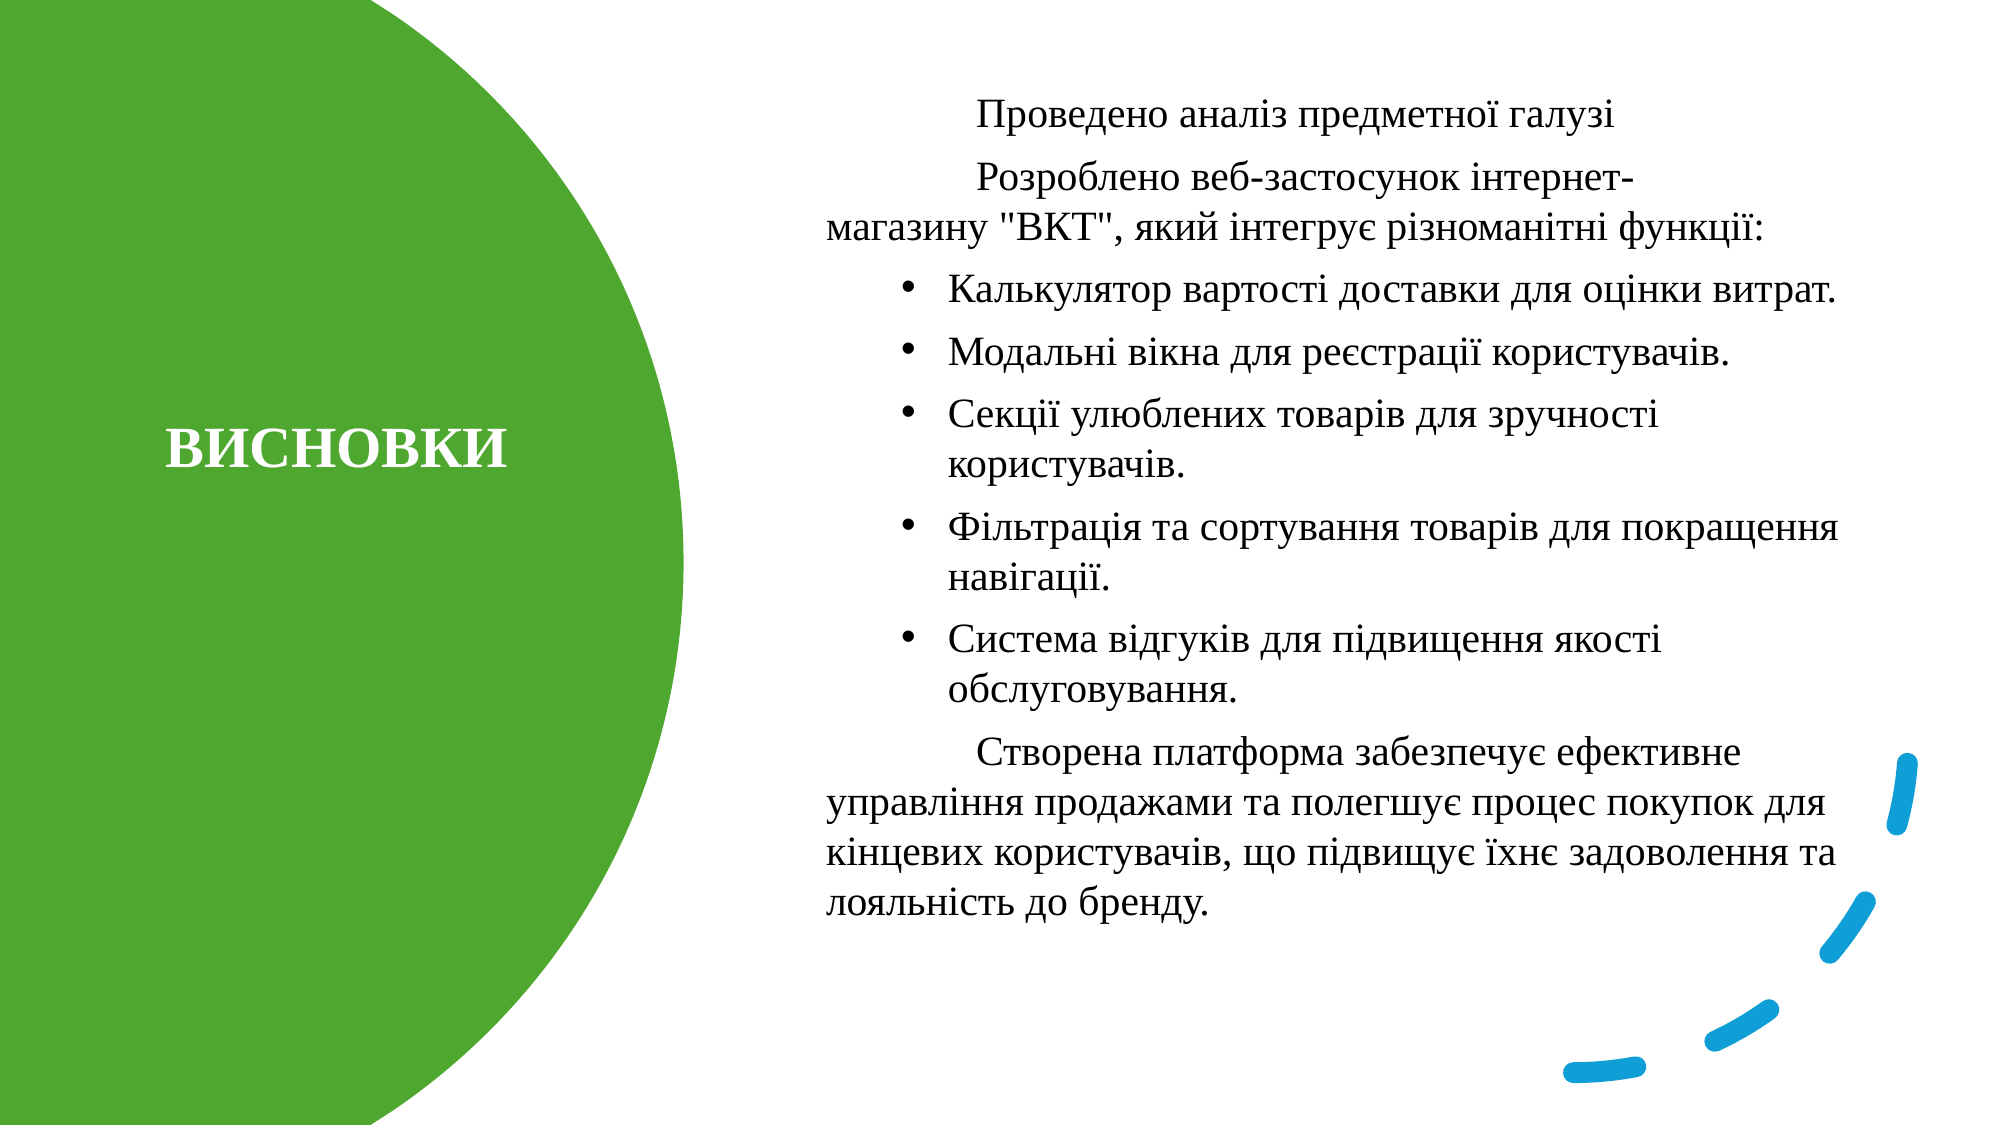

Проведено аналіз предметної галузі
	Розроблено веб-застосунок інтернет-магазину "ВКТ", який інтегрує різноманітні функції:
Калькулятор вартості доставки для оцінки витрат.
Модальні вікна для реєстрації користувачів.
Секції улюблених товарів для зручності користувачів.
Фільтрація та сортування товарів для покращення навігації.
Система відгуків для підвищення якості обслуговування.
	Створена платформа забезпечує ефективне управління продажами та полегшує процес покупок для кінцевих користувачів, що підвищує їхнє задоволення та лояльність до бренду.

ВИСНОВКИ

17